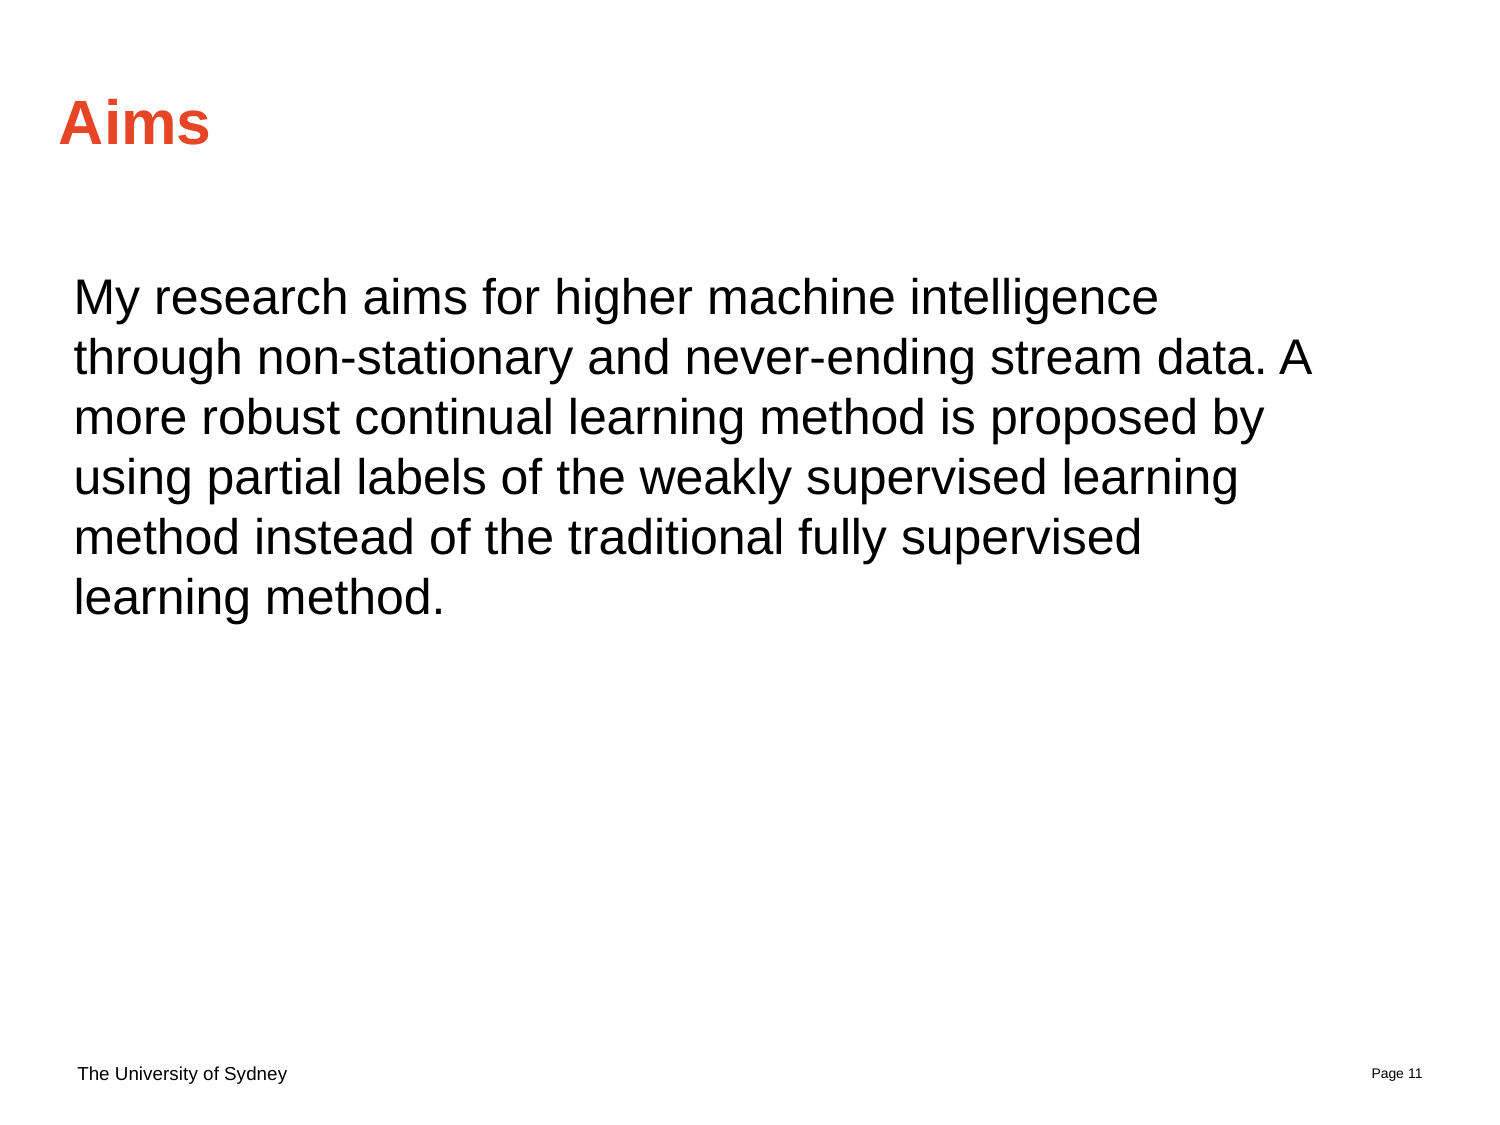

# Aims
My research aims for higher machine intelligence through non-stationary and never-ending stream data. A more robust continual learning method is proposed by using partial labels of the weakly supervised learning method instead of the traditional fully supervised learning method.